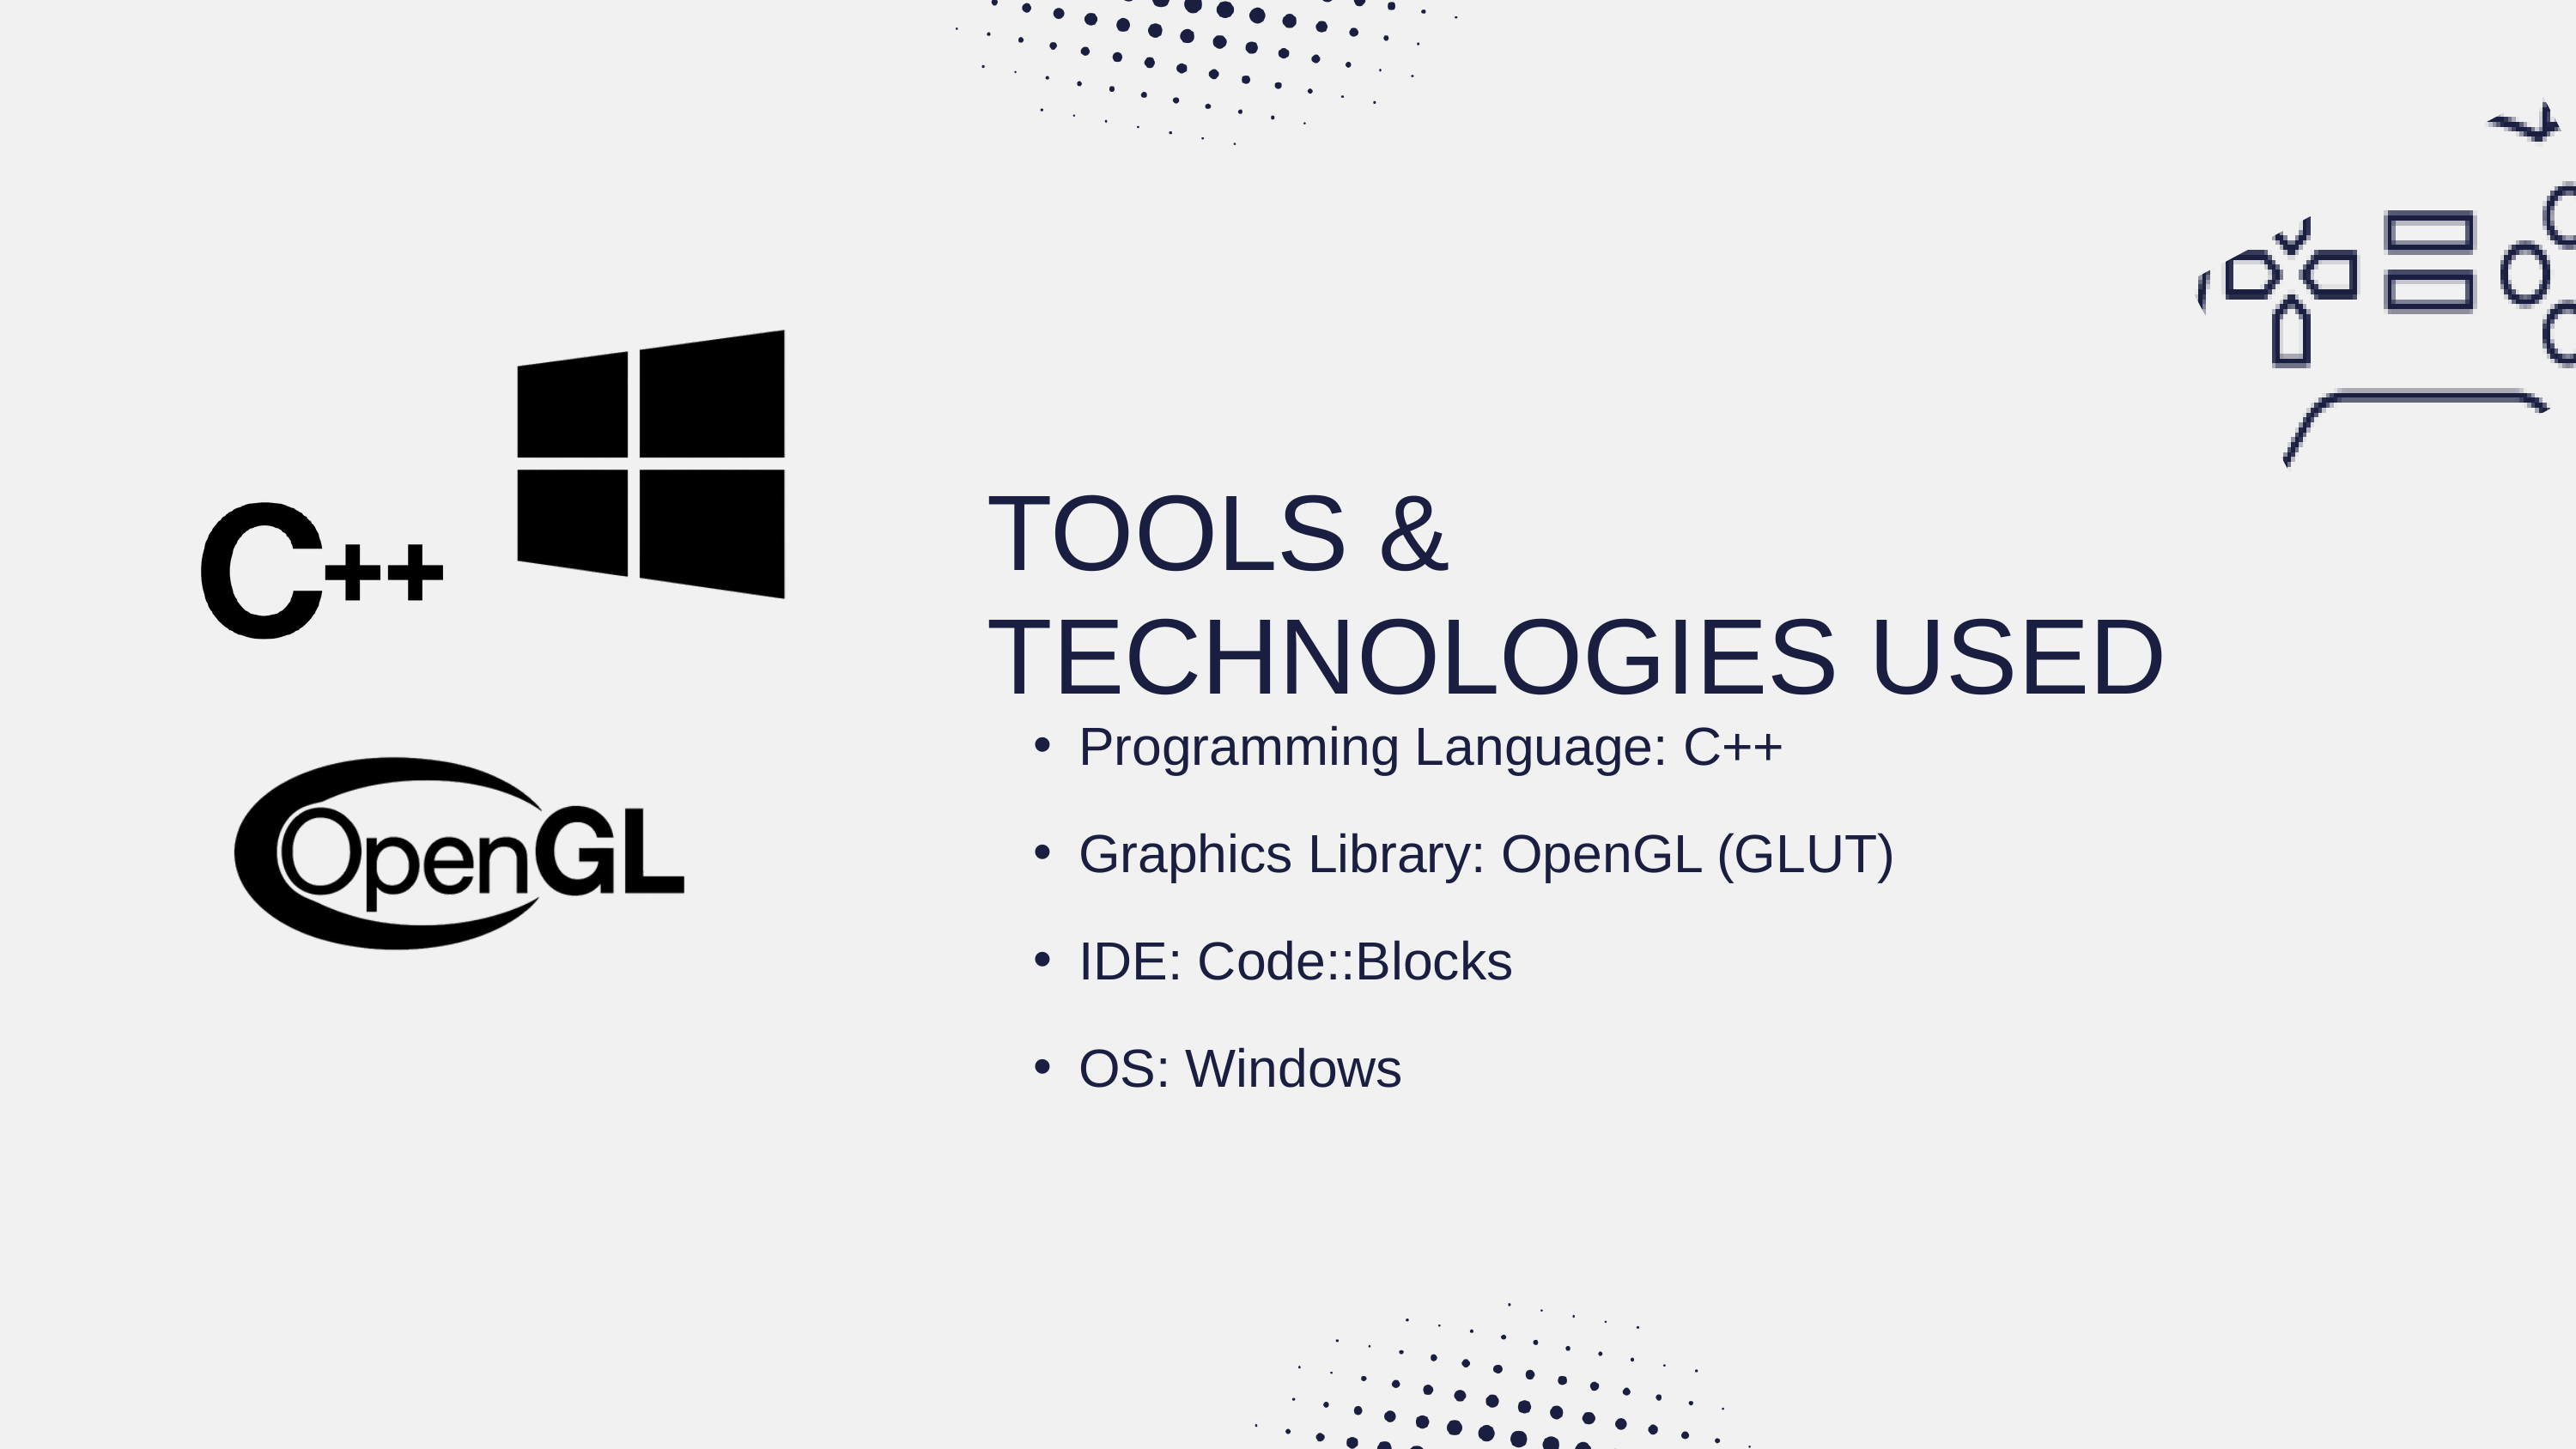

TOOLS & TECHNOLOGIES USED

Programming Language: C++
Graphics Library: OpenGL (GLUT)
IDE: Code::Blocks
OS: Windows